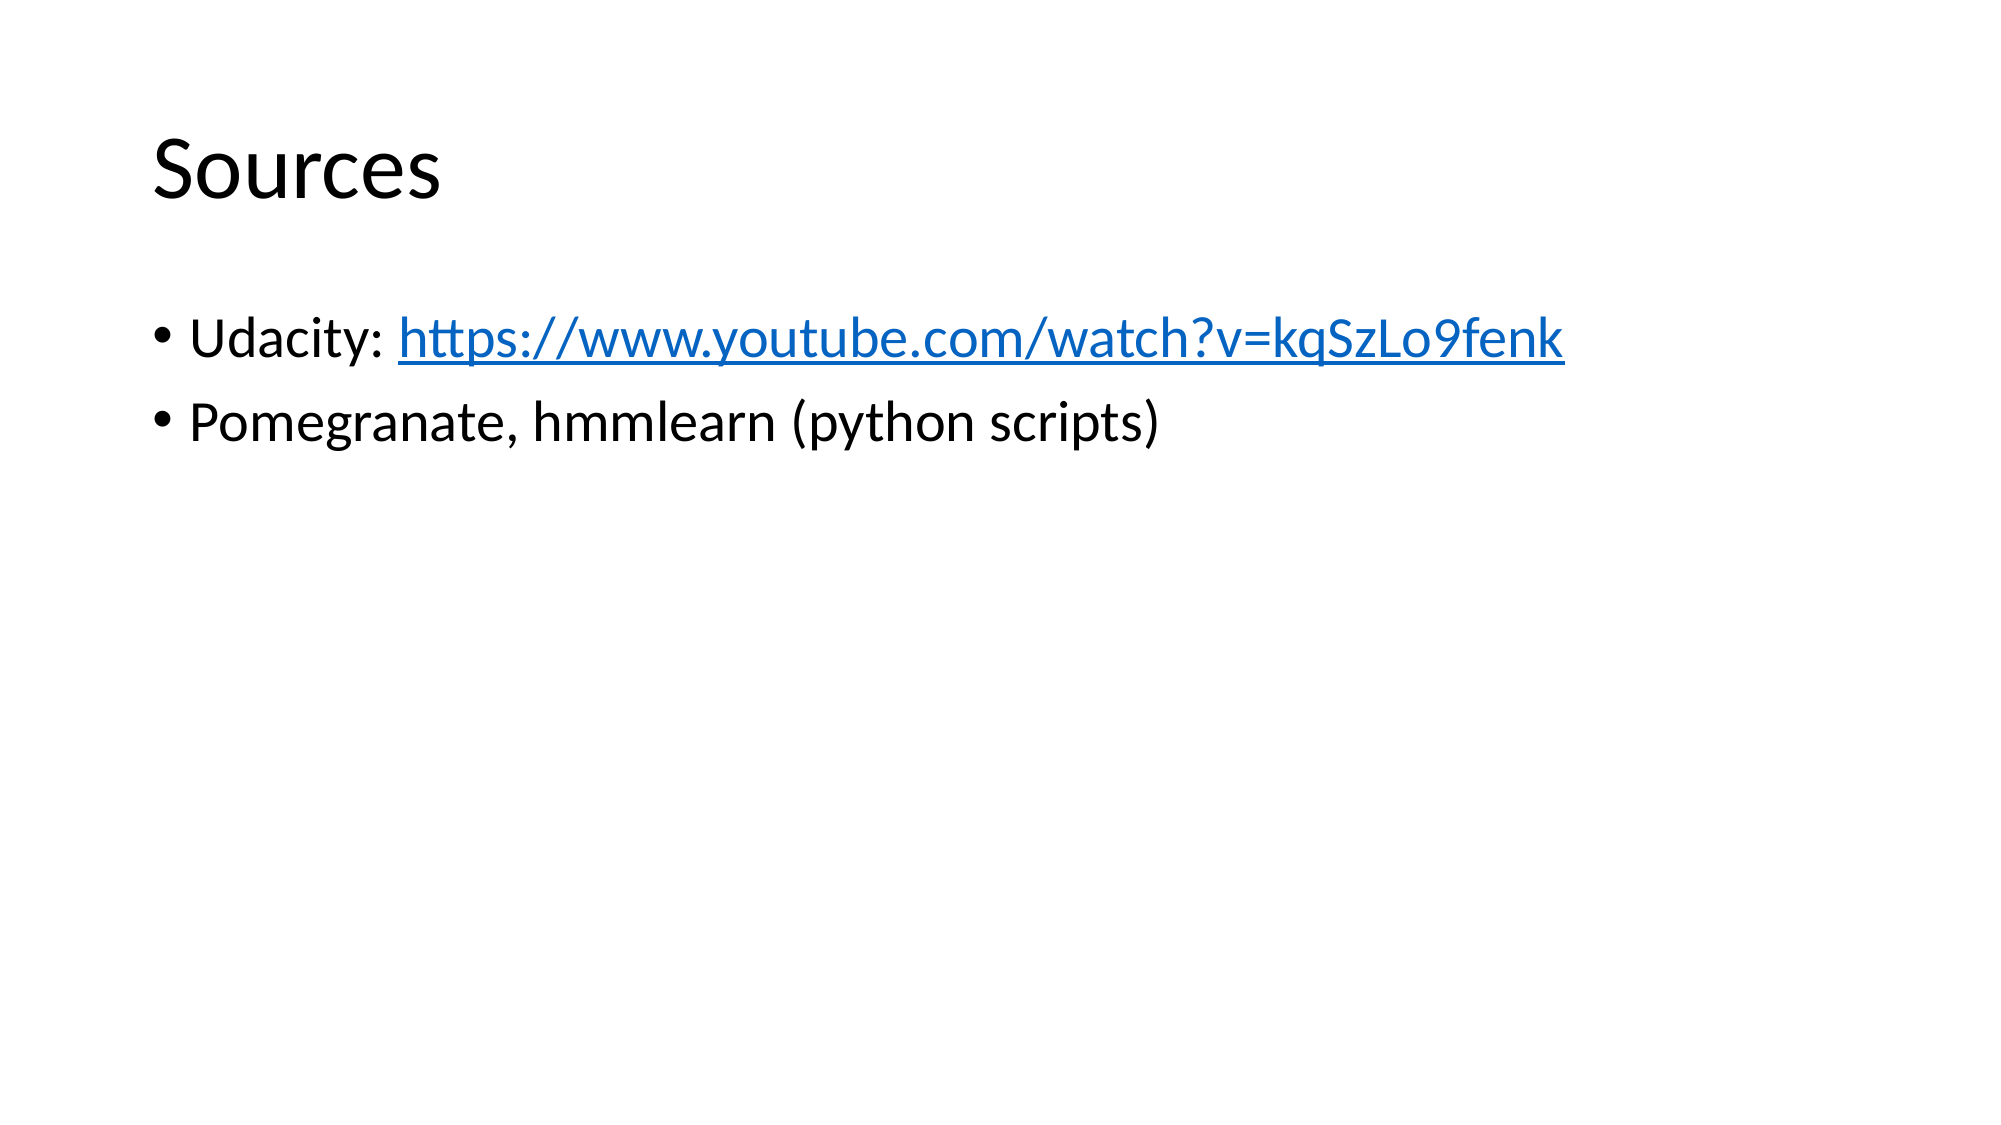

# Sources
Udacity: https://www.youtube.com/watch?v=kqSzLo9fenk
Pomegranate, hmmlearn (python scripts)